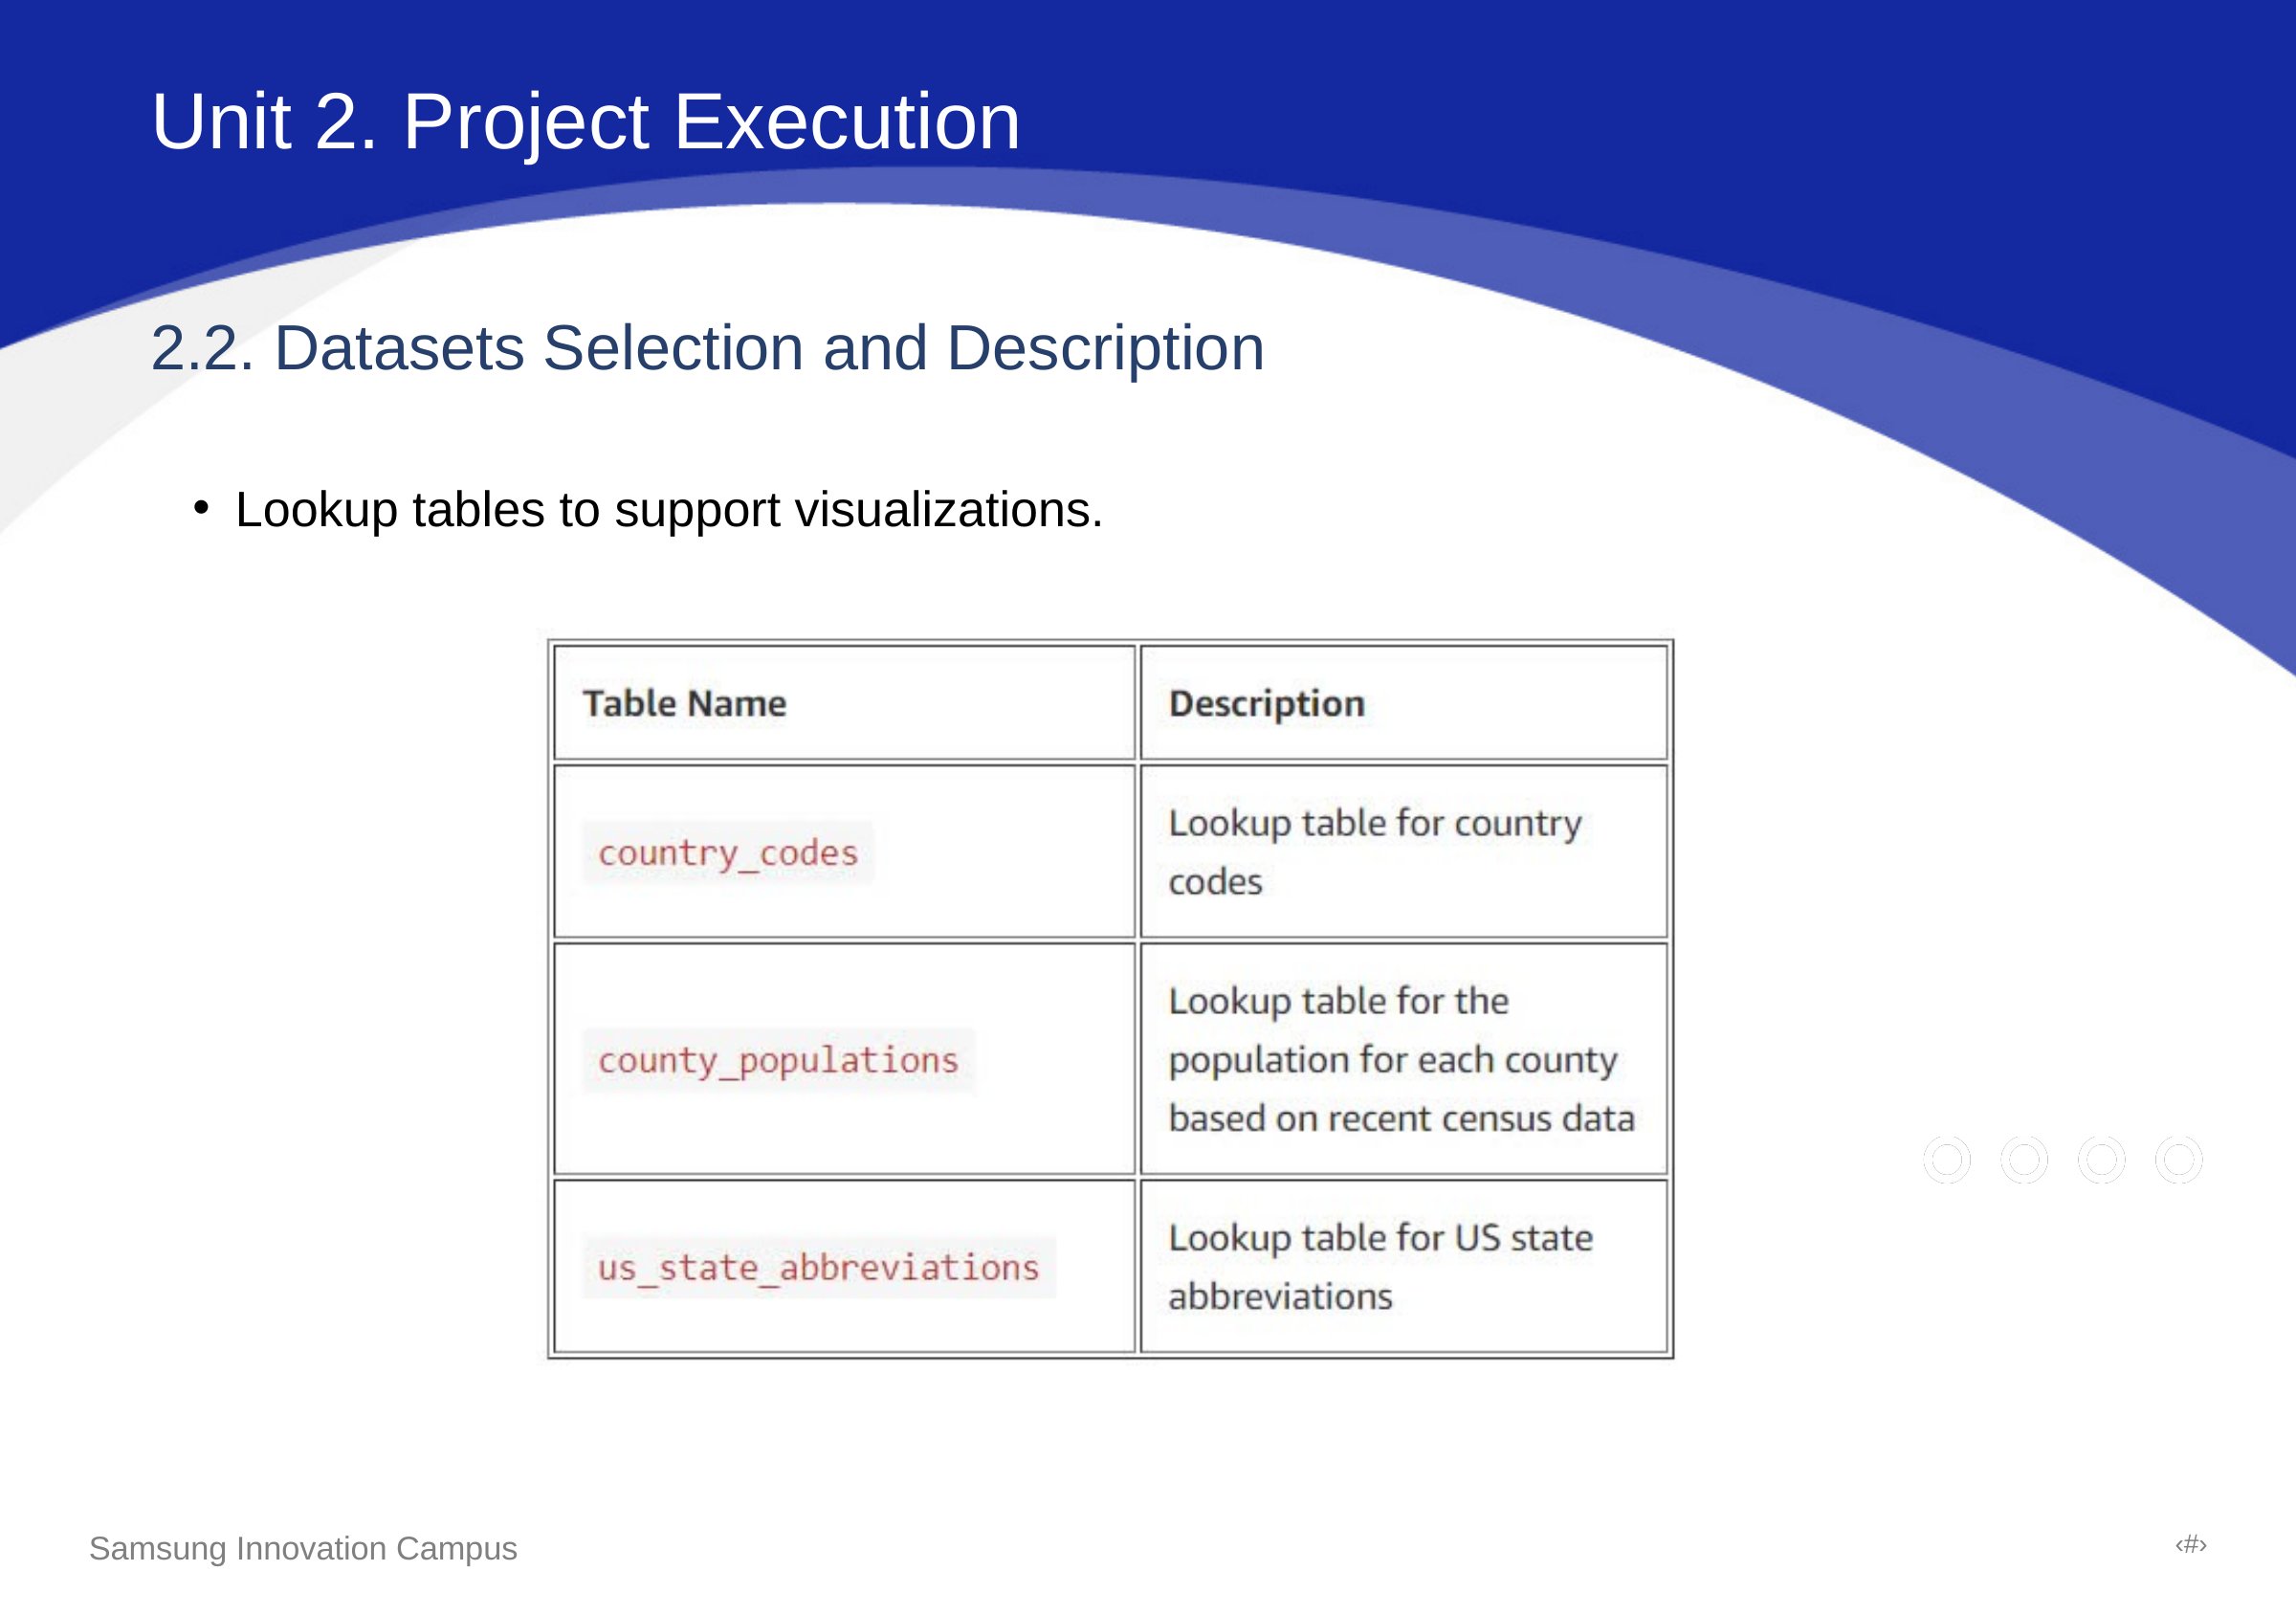

Unit 2. Project Execution
2.2. Datasets Selection and Description
​Lookup tables to support visualizations.

‹#›
Samsung Innovation Campus